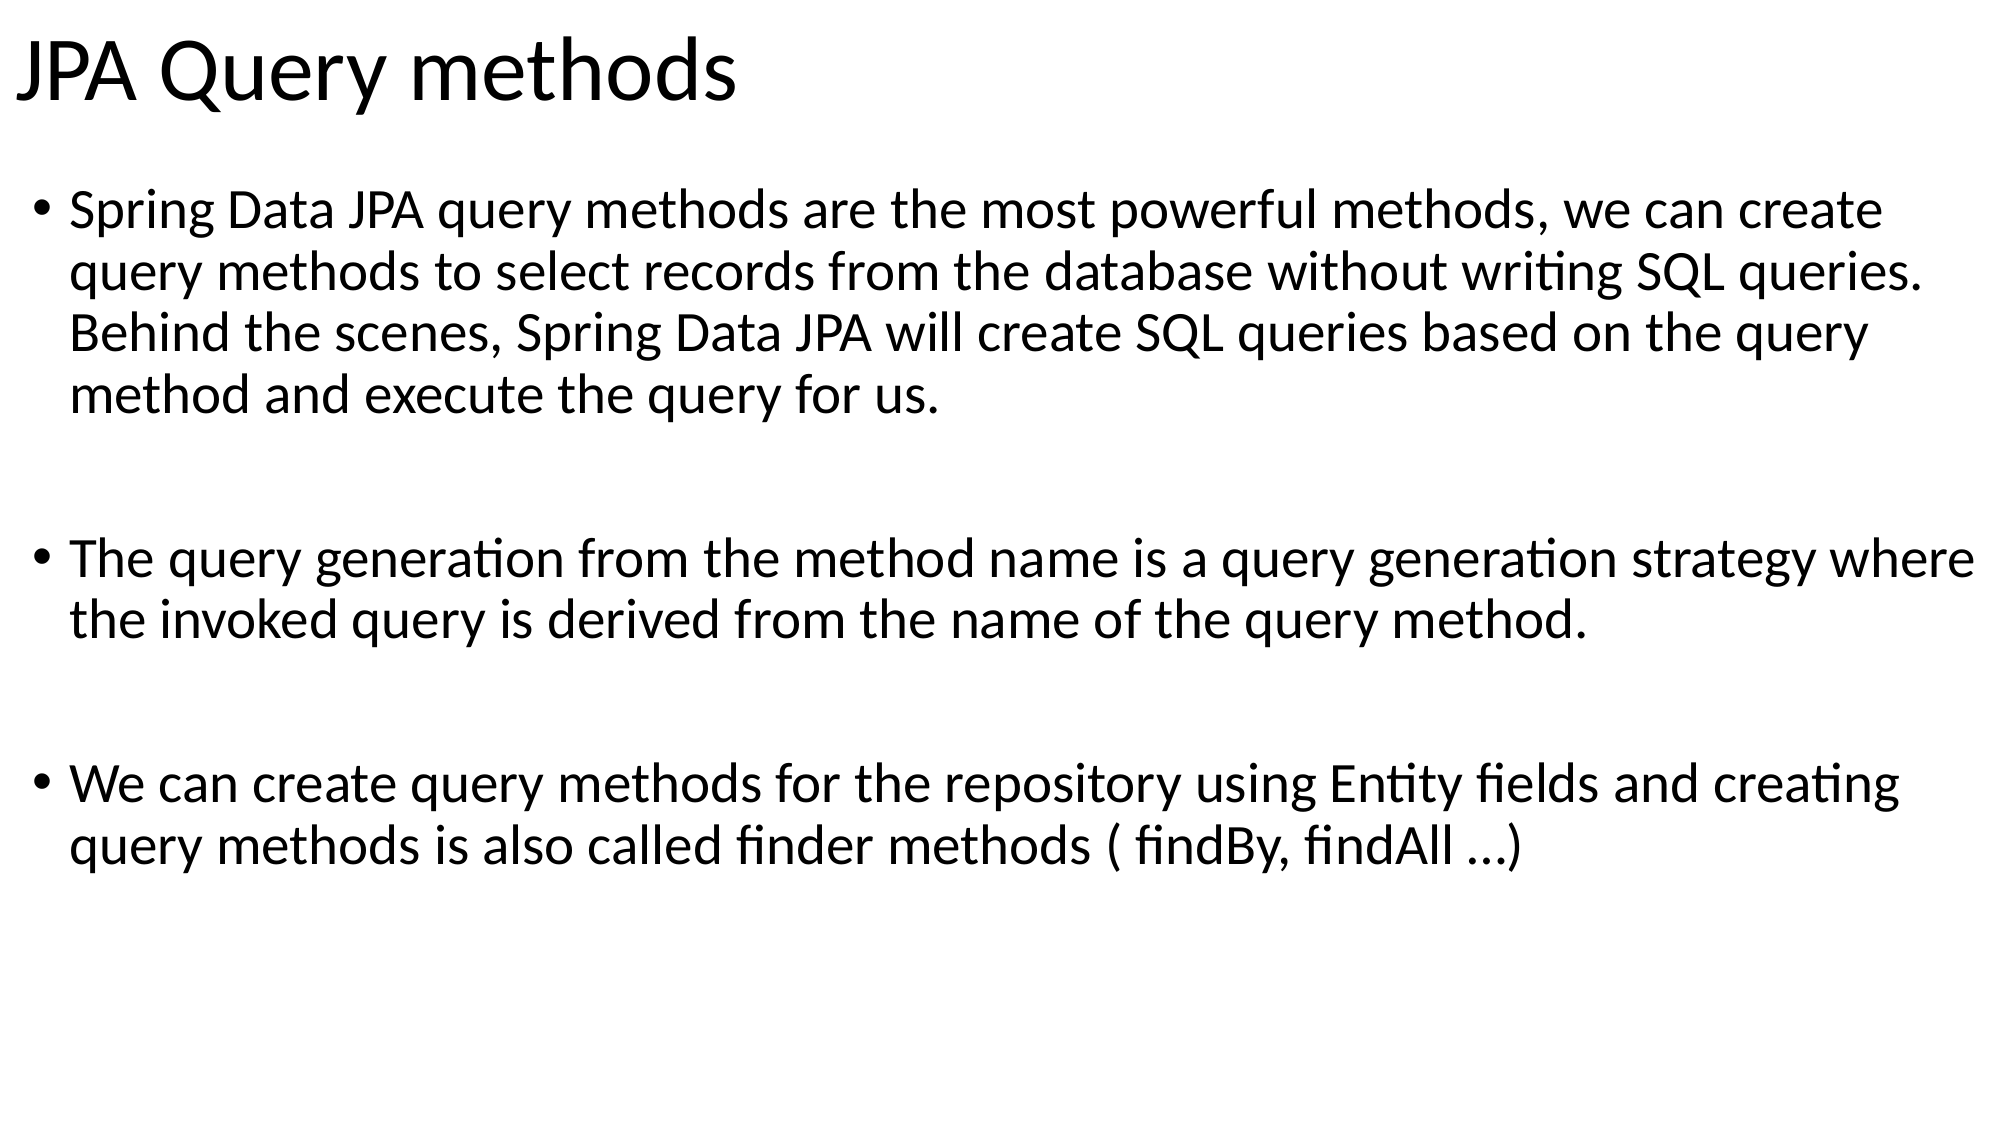

# JPA Query methods
Spring Data JPA query methods are the most powerful methods, we can create query methods to select records from the database without writing SQL queries. Behind the scenes, Spring Data JPA will create SQL queries based on the query method and execute the query for us.

The query generation from the method name is a query generation strategy where the invoked query is derived from the name of the query method.

We can create query methods for the repository using Entity fields and creating query methods is also called finder methods ( findBy, findAll …)